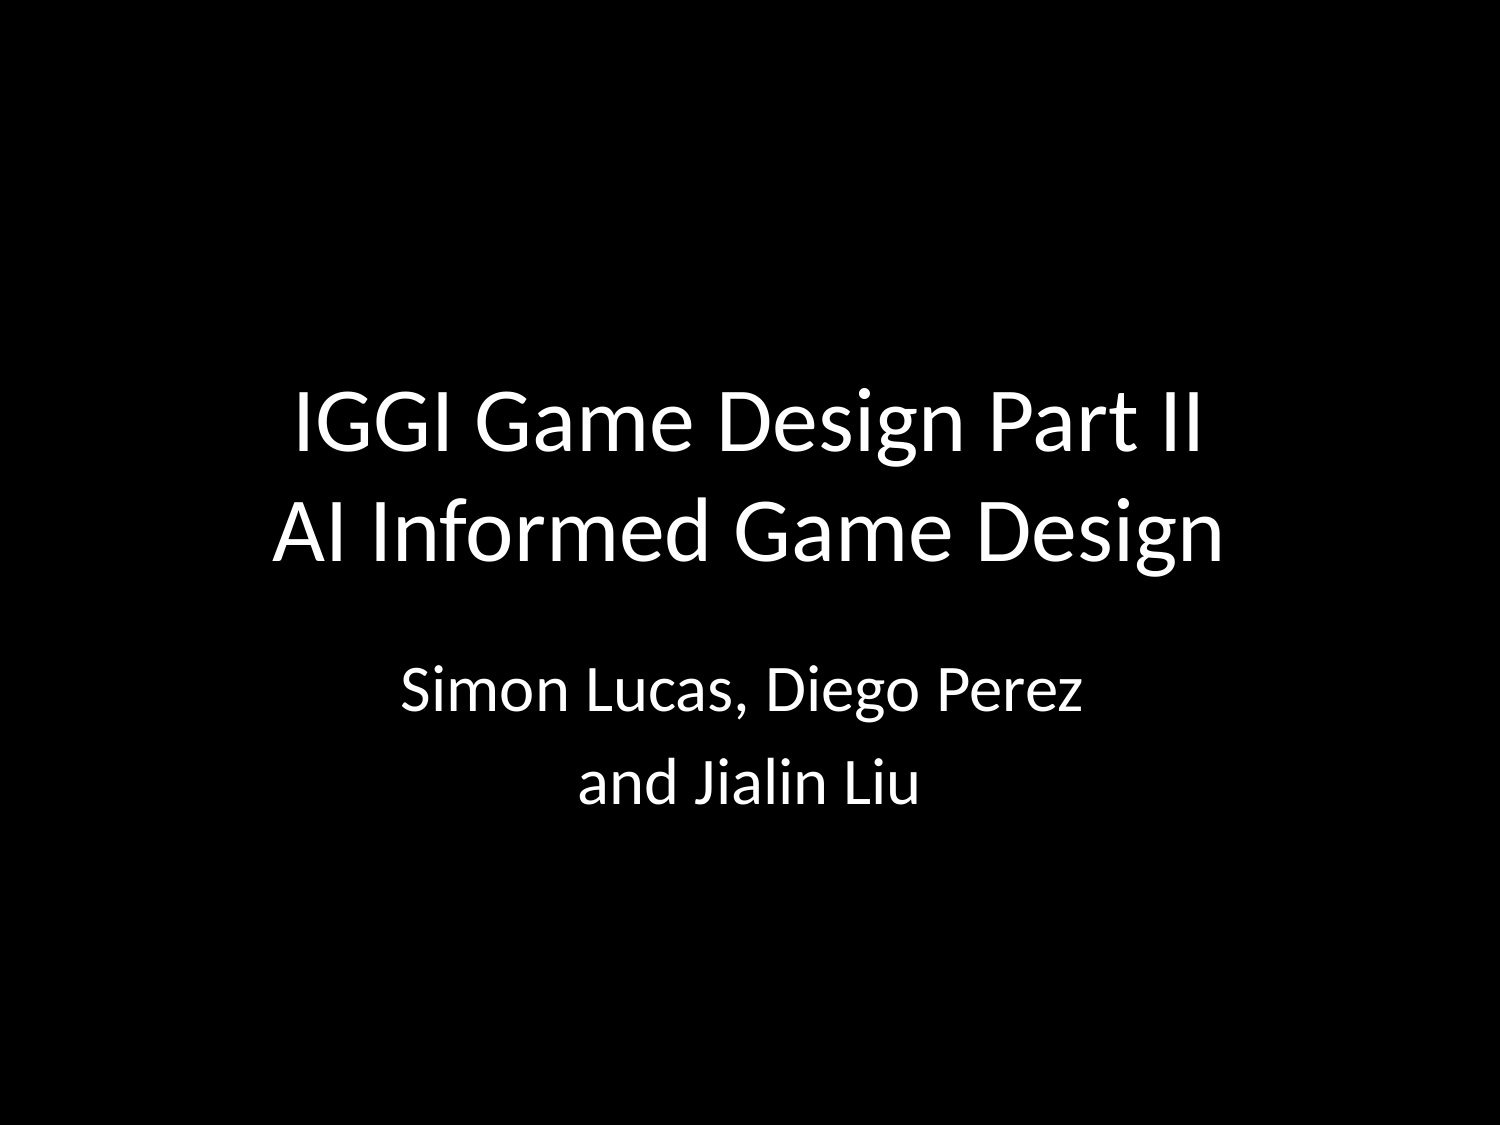

# IGGI Game Design Part II AI Informed Game Design
Simon Lucas, Diego Perez
and Jialin Liu